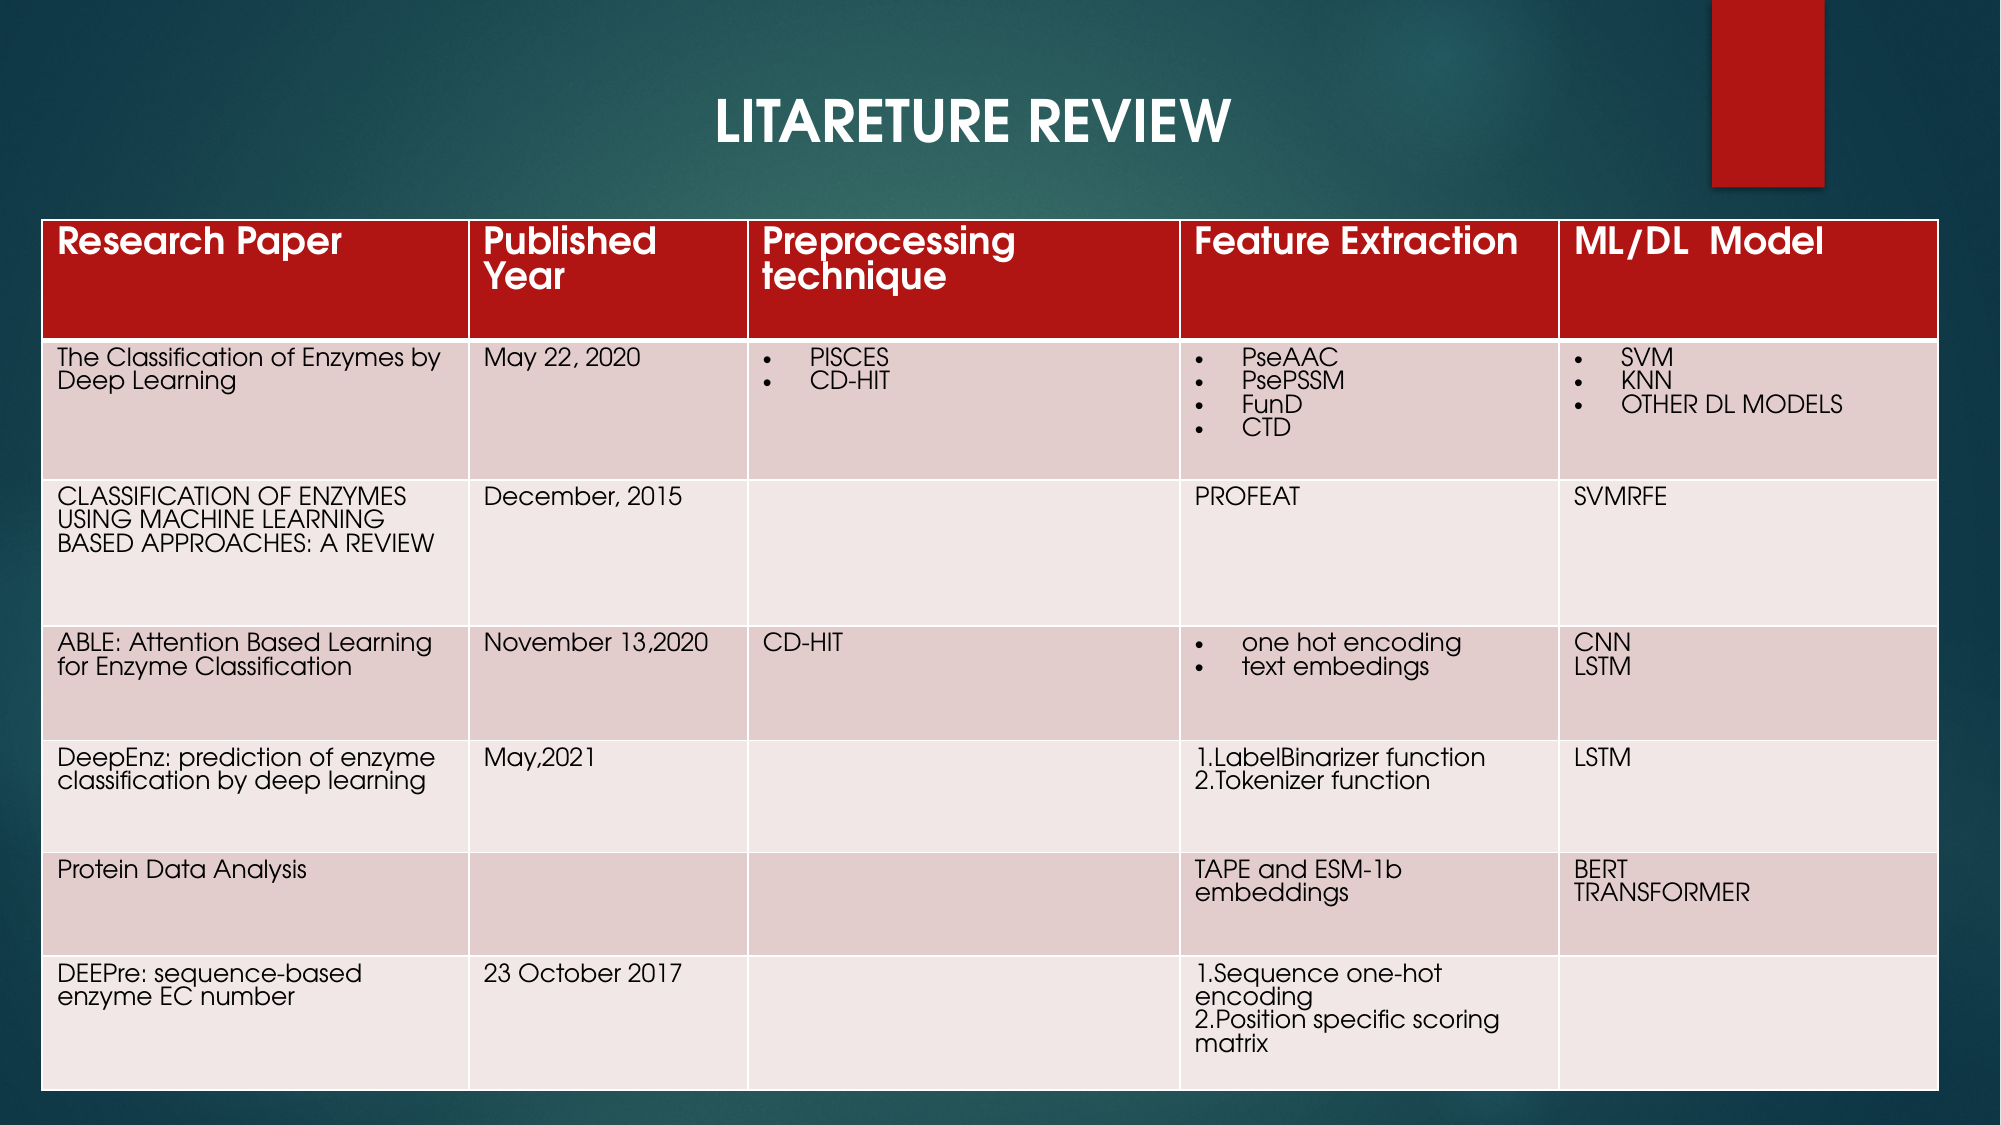

|  |
| --- |
LITARETURE REVIEW
| Research Paper | Published Year | Preprocessing technique | Feature Extraction | ML/DL  Model |
| --- | --- | --- | --- | --- |
| The Classification of Enzymes by Deep Learning | May 22, 2020 | PISCES  CD-HIT | PseAAC PsePSSM FunD CTD | SVM KNN OTHER DL MODELS |
| CLASSIFICATION OF ENZYMES USING MACHINE LEARNING BASED APPROACHES: A REVIEW | December, 2015 |  | PROFEAT | SVMRFE |
| ABLE: Attention Based Learning for Enzyme Classification | November 13,2020 | CD-HIT | one hot encoding  text embedings | CNN LSTM |
| DeepEnz: prediction of enzyme classification by deep learning | May,2021 |  | 1.LabelBinarizer function 2.Tokenizer function | LSTM |
| Protein Data Analysis |  |  | TAPE and ESM-1b embeddings | BERT TRANSFORMER |
| DEEPre: sequence-based enzyme EC number | 23 October 2017 |  | 1.Sequence one-hot encoding 2.Position specific scoring matrix |  |